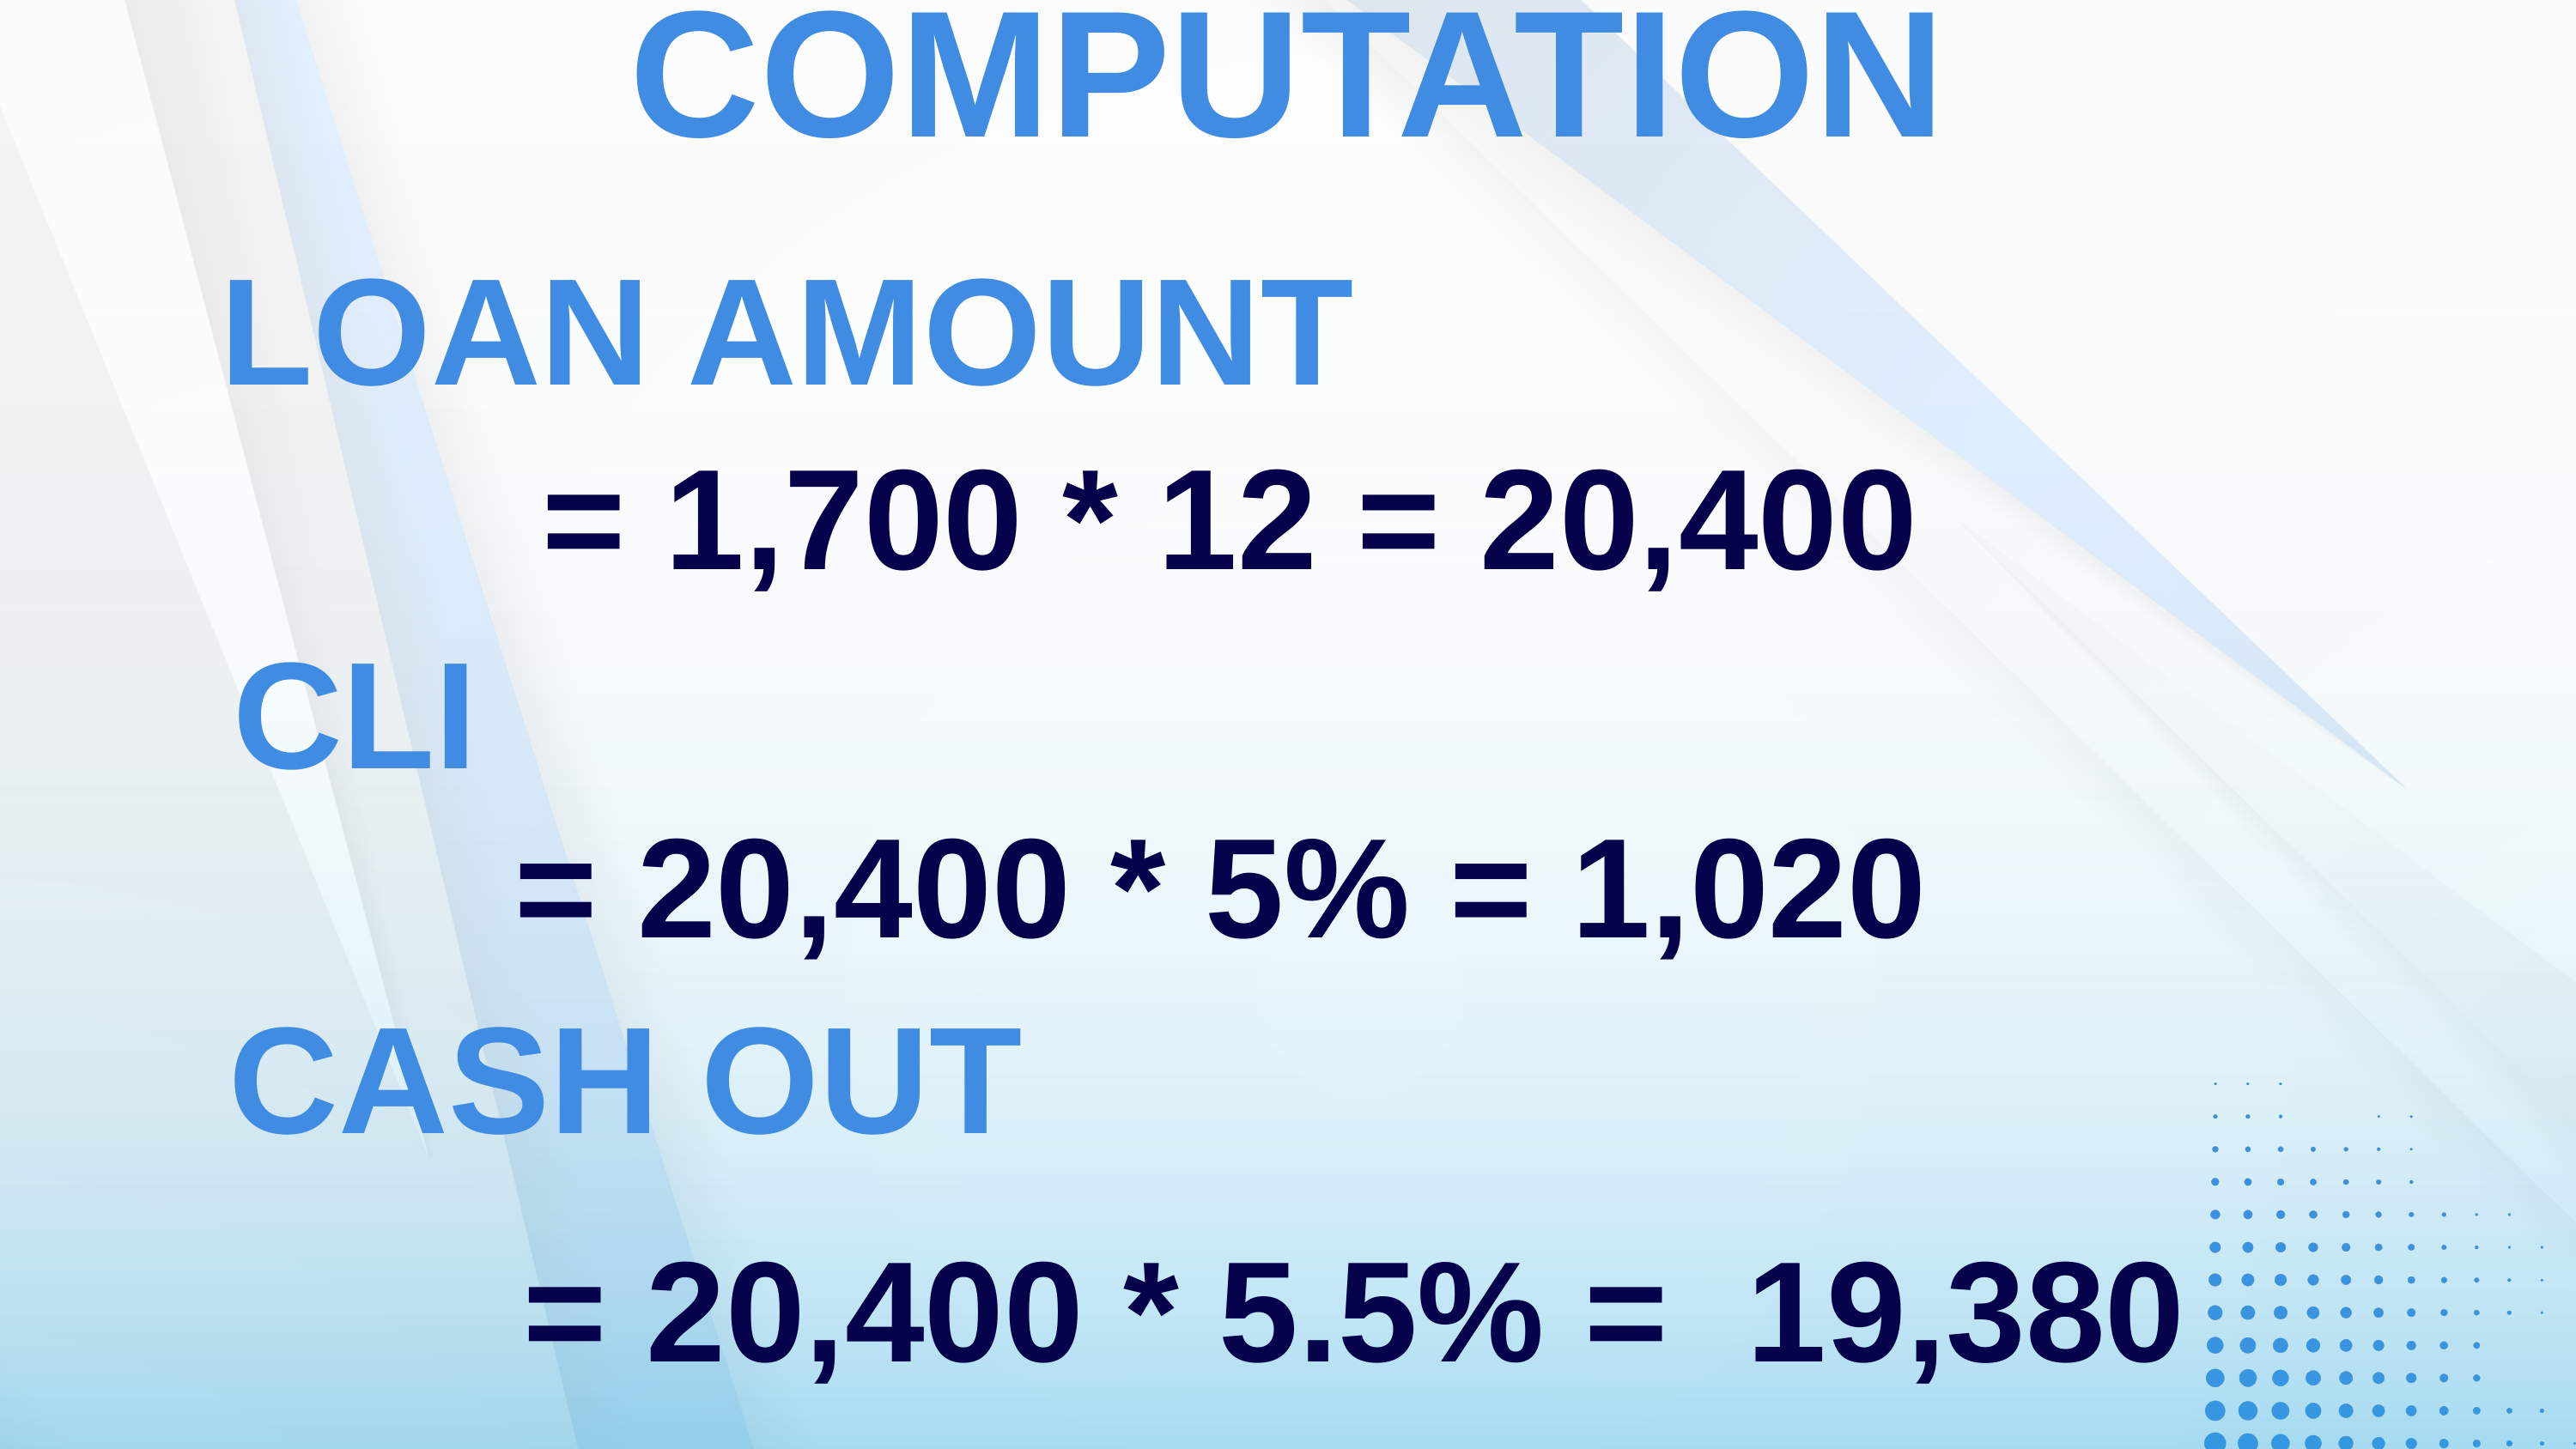

COMPUTATION

LOAN AMOUNT
 = 1,700 * 12 = 20,400

OneP
CLI
= 20,400 * 5% = 1,020
CASH OUT
= 20,400 * 5.5% =  19,380